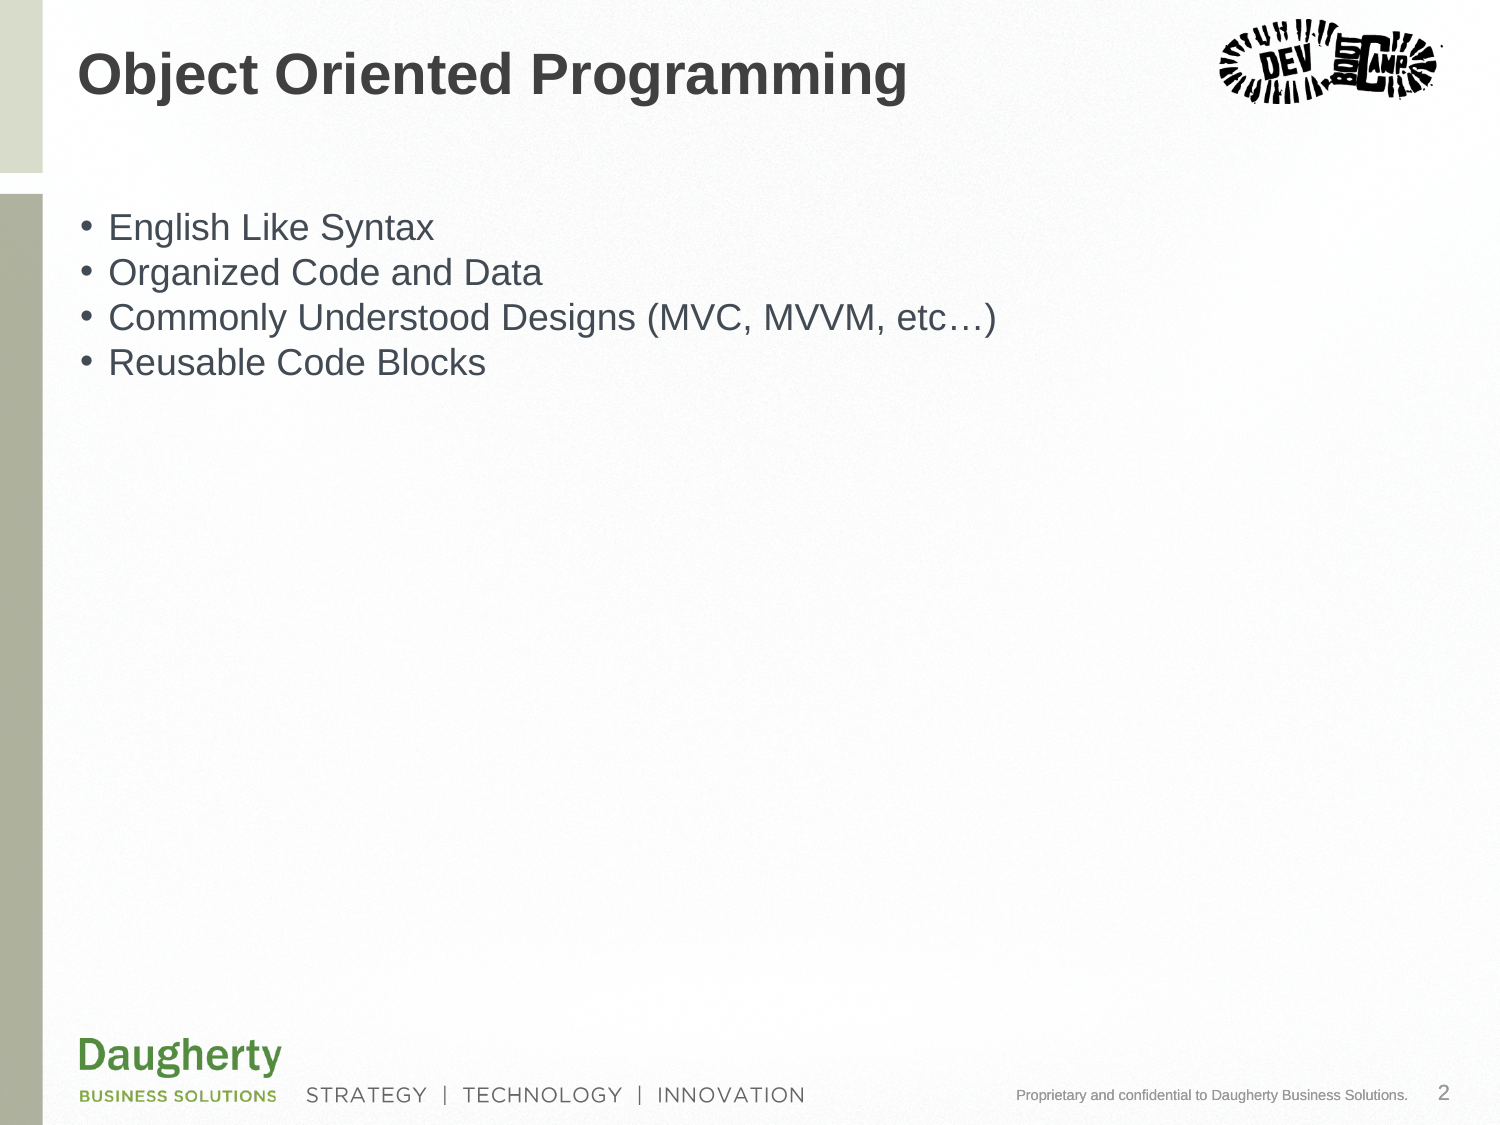

# Object Oriented Programming

English Like Syntax
Organized Code and Data
Commonly Understood Designs (MVC, MVVM, etc…)
Reusable Code Blocks
2
Proprietary and confidential to Daugherty Business Solutions.